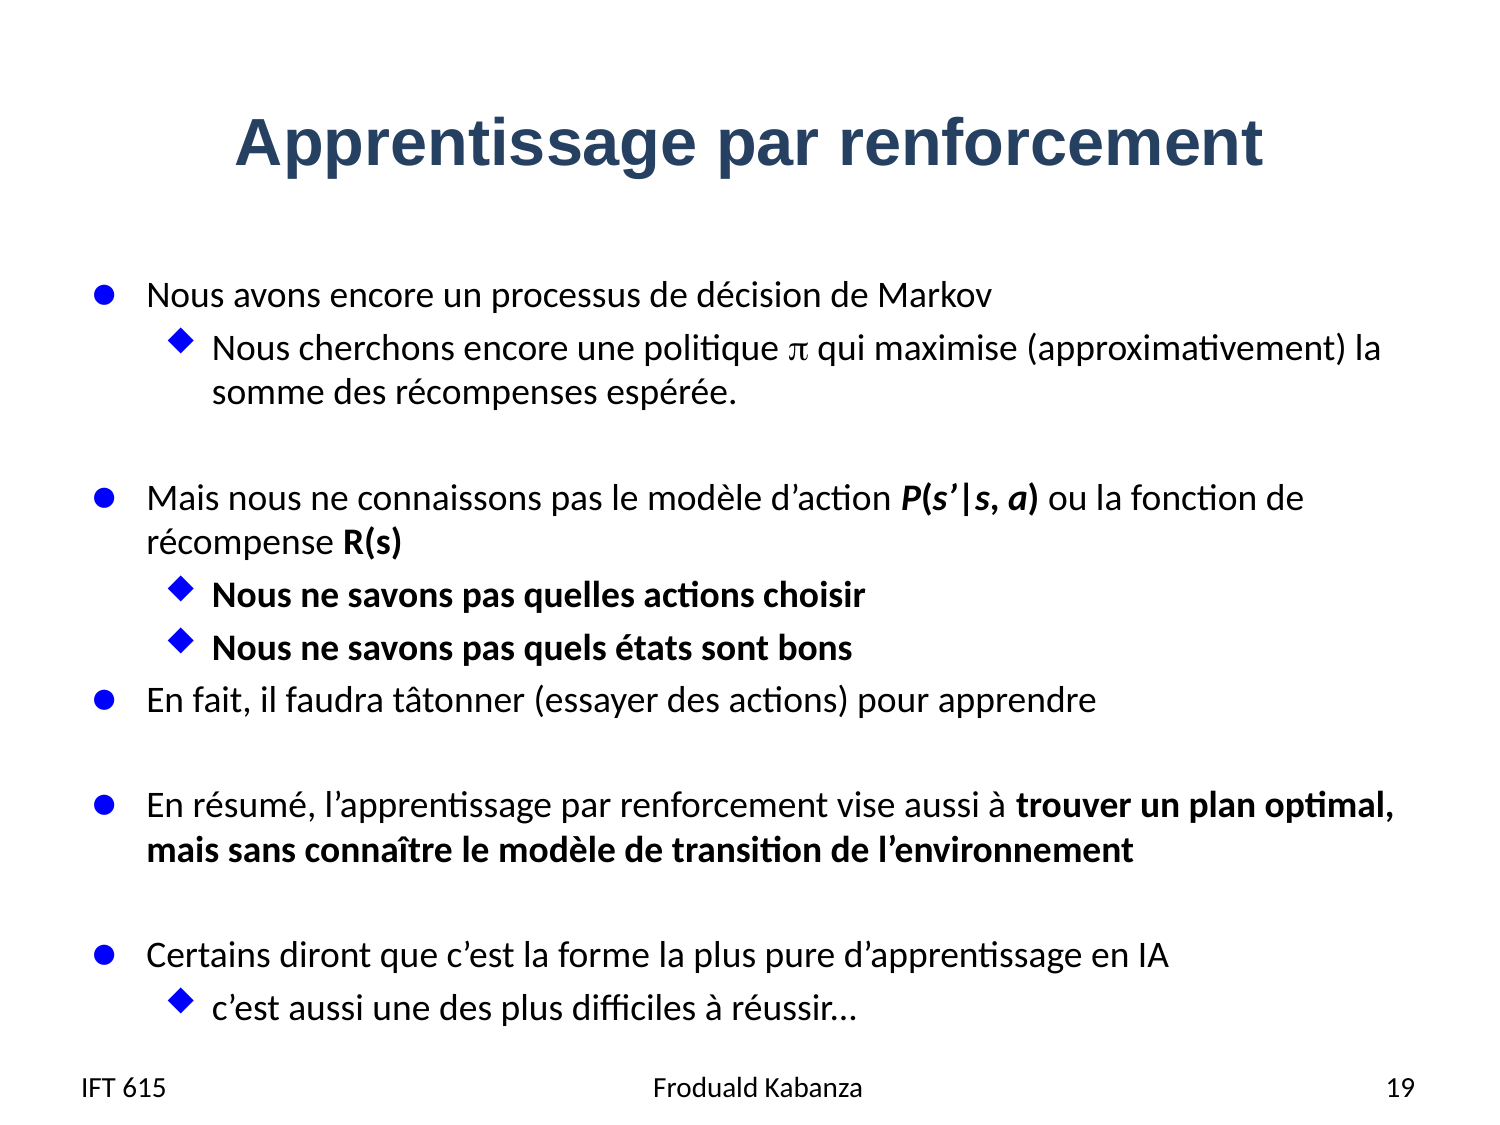

# Apprentissage par renforcement
Nous avons encore un processus de décision de Markov
Nous cherchons encore une politique π qui maximise (approximativement) la somme des récompenses espérée.

Mais nous ne connaissons pas le modèle d’action P(s’|s, a) ou la fonction de récompense R(s)
Nous ne savons pas quelles actions choisir
Nous ne savons pas quels états sont bons
En fait, il faudra tâtonner (essayer des actions) pour apprendre

En résumé, l’apprentissage par renforcement vise aussi à trouver un plan optimal, mais sans connaître le modèle de transition de l’environnement

Certains diront que c’est la forme la plus pure d’apprentissage en IA
c’est aussi une des plus difficiles à réussir...
IFT 615
Froduald Kabanza
19